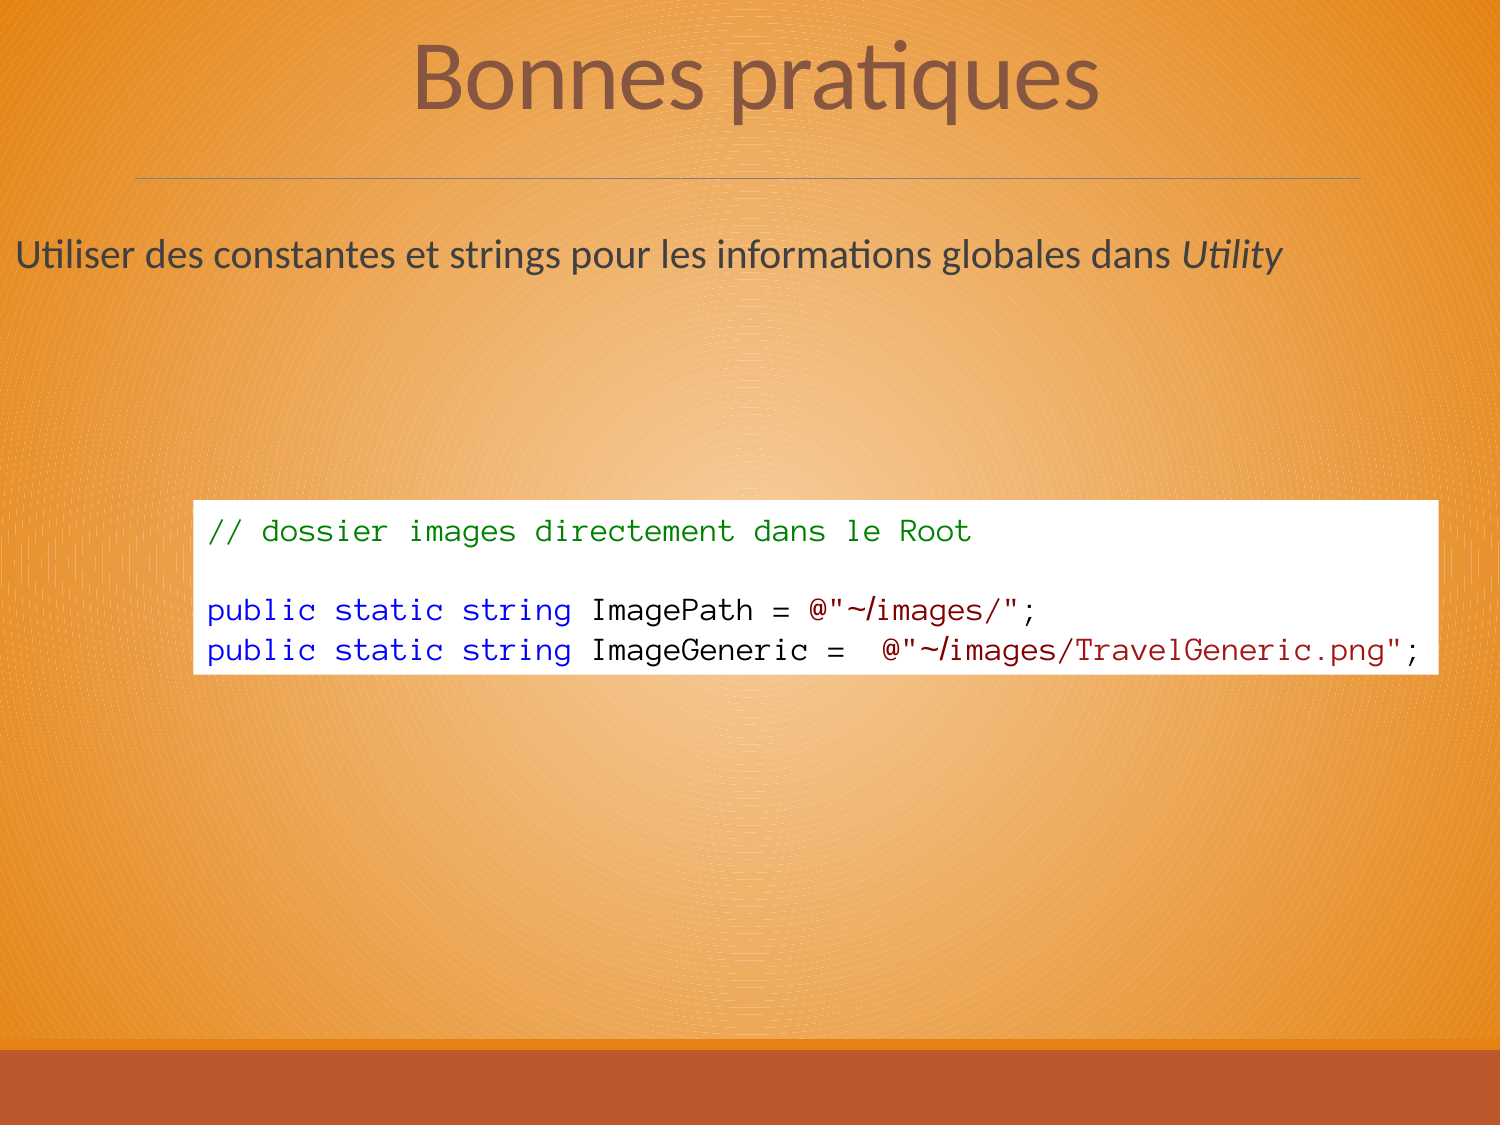

# Bonnes pratiques
Utiliser des constantes et strings pour les informations globales dans Utility
// dossier images directement dans le Root

public static string ImagePath = @"~/images/";
public static string ImageGeneric =  @"~/images/TravelGeneric.png";